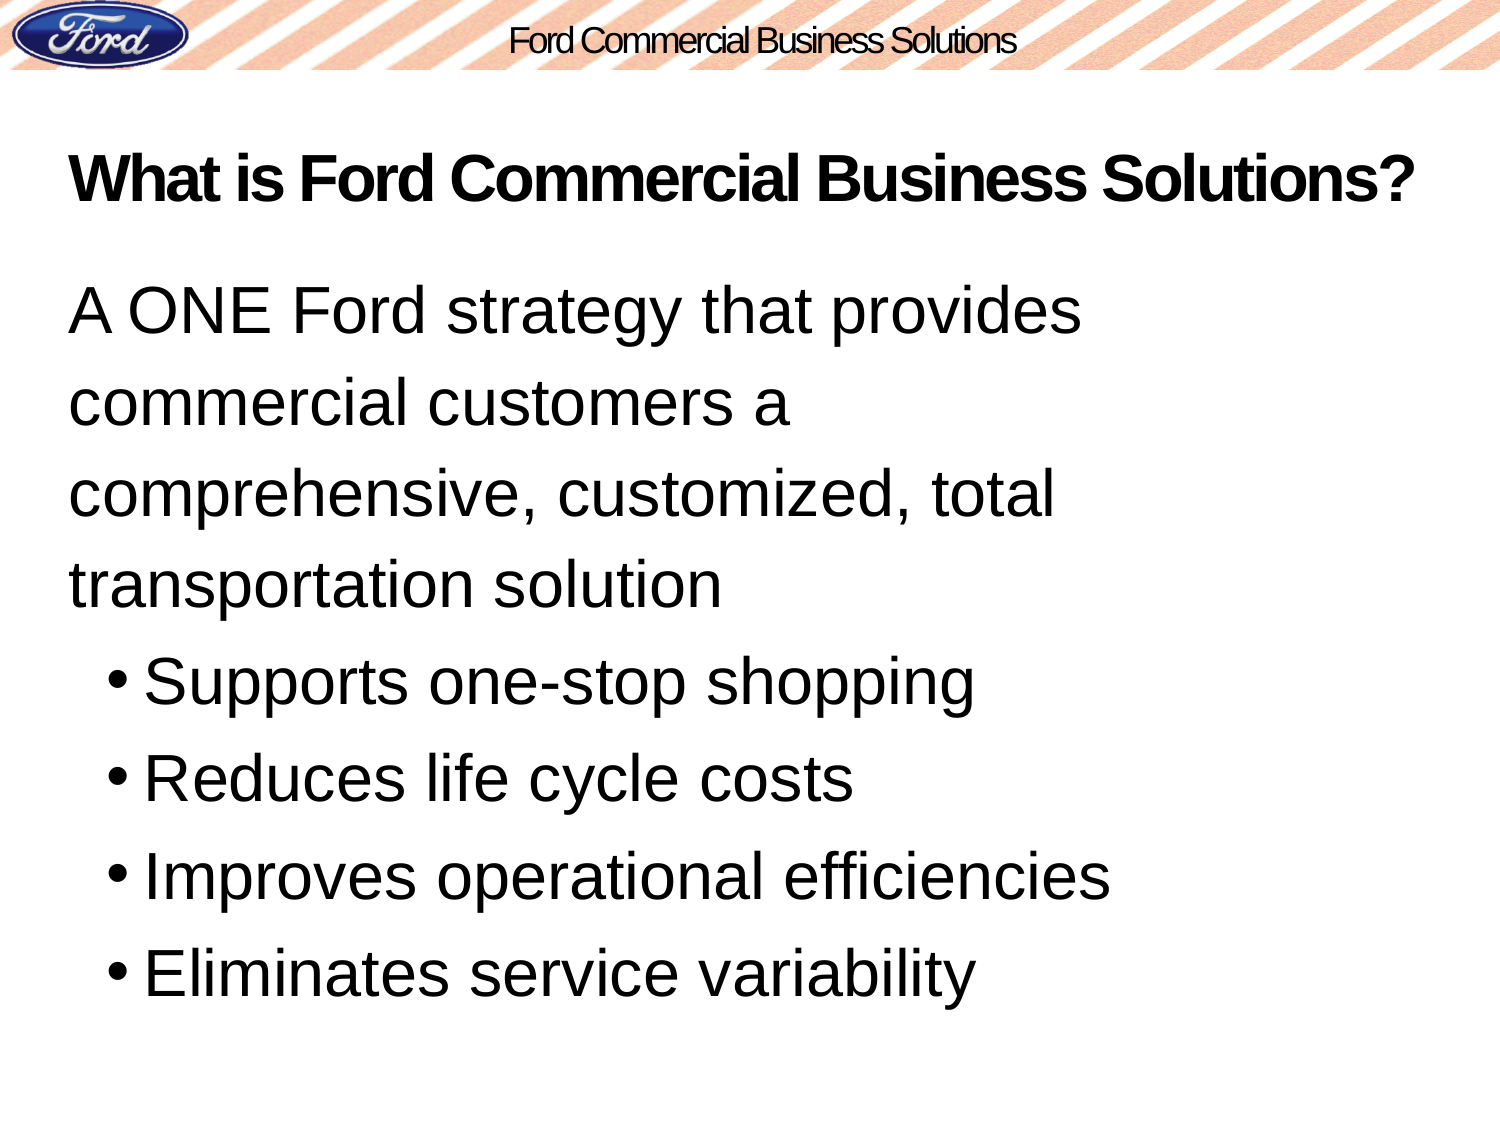

# What is Ford Commercial Business Solutions?
A ONE Ford strategy that provides commercial customers a comprehensive, customized, total transportation solution
Supports one-stop shopping
Reduces life cycle costs
Improves operational efficiencies
Eliminates service variability